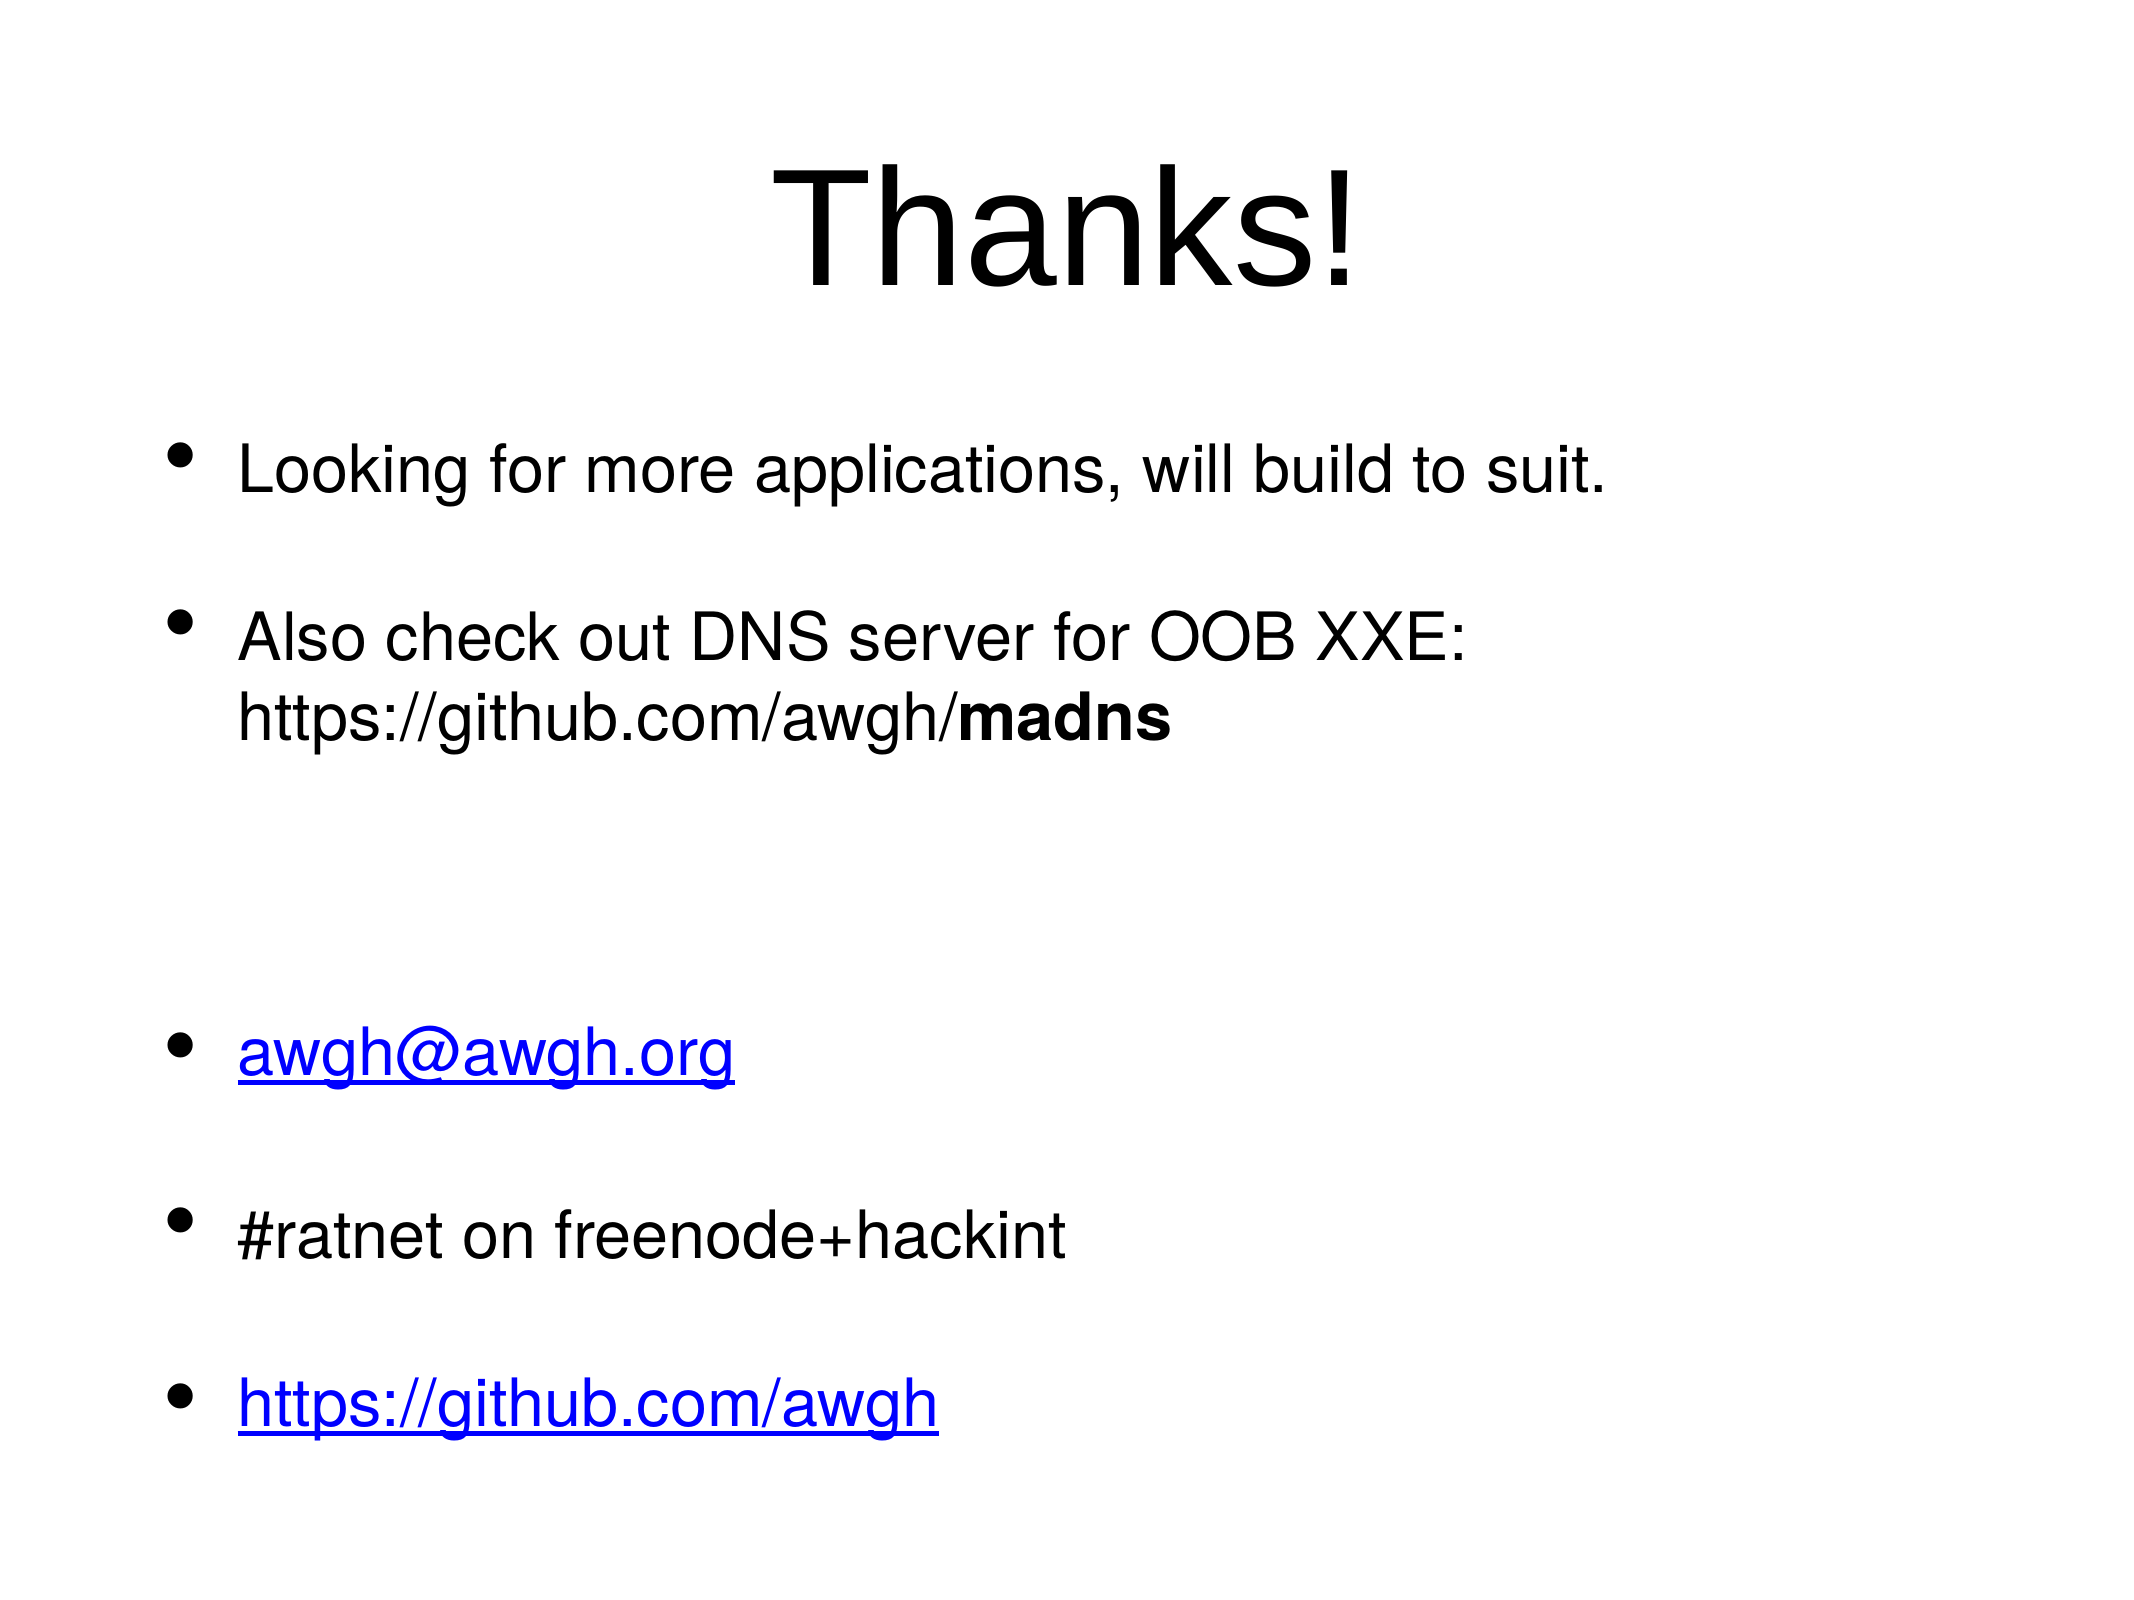

# Thanks!
Looking for more applications, will build to suit.
Also check out DNS server for OOB XXE:
https://github.com/awgh/madns

awgh@awgh.org
#ratnet on freenode+hackint
https://github.com/awgh